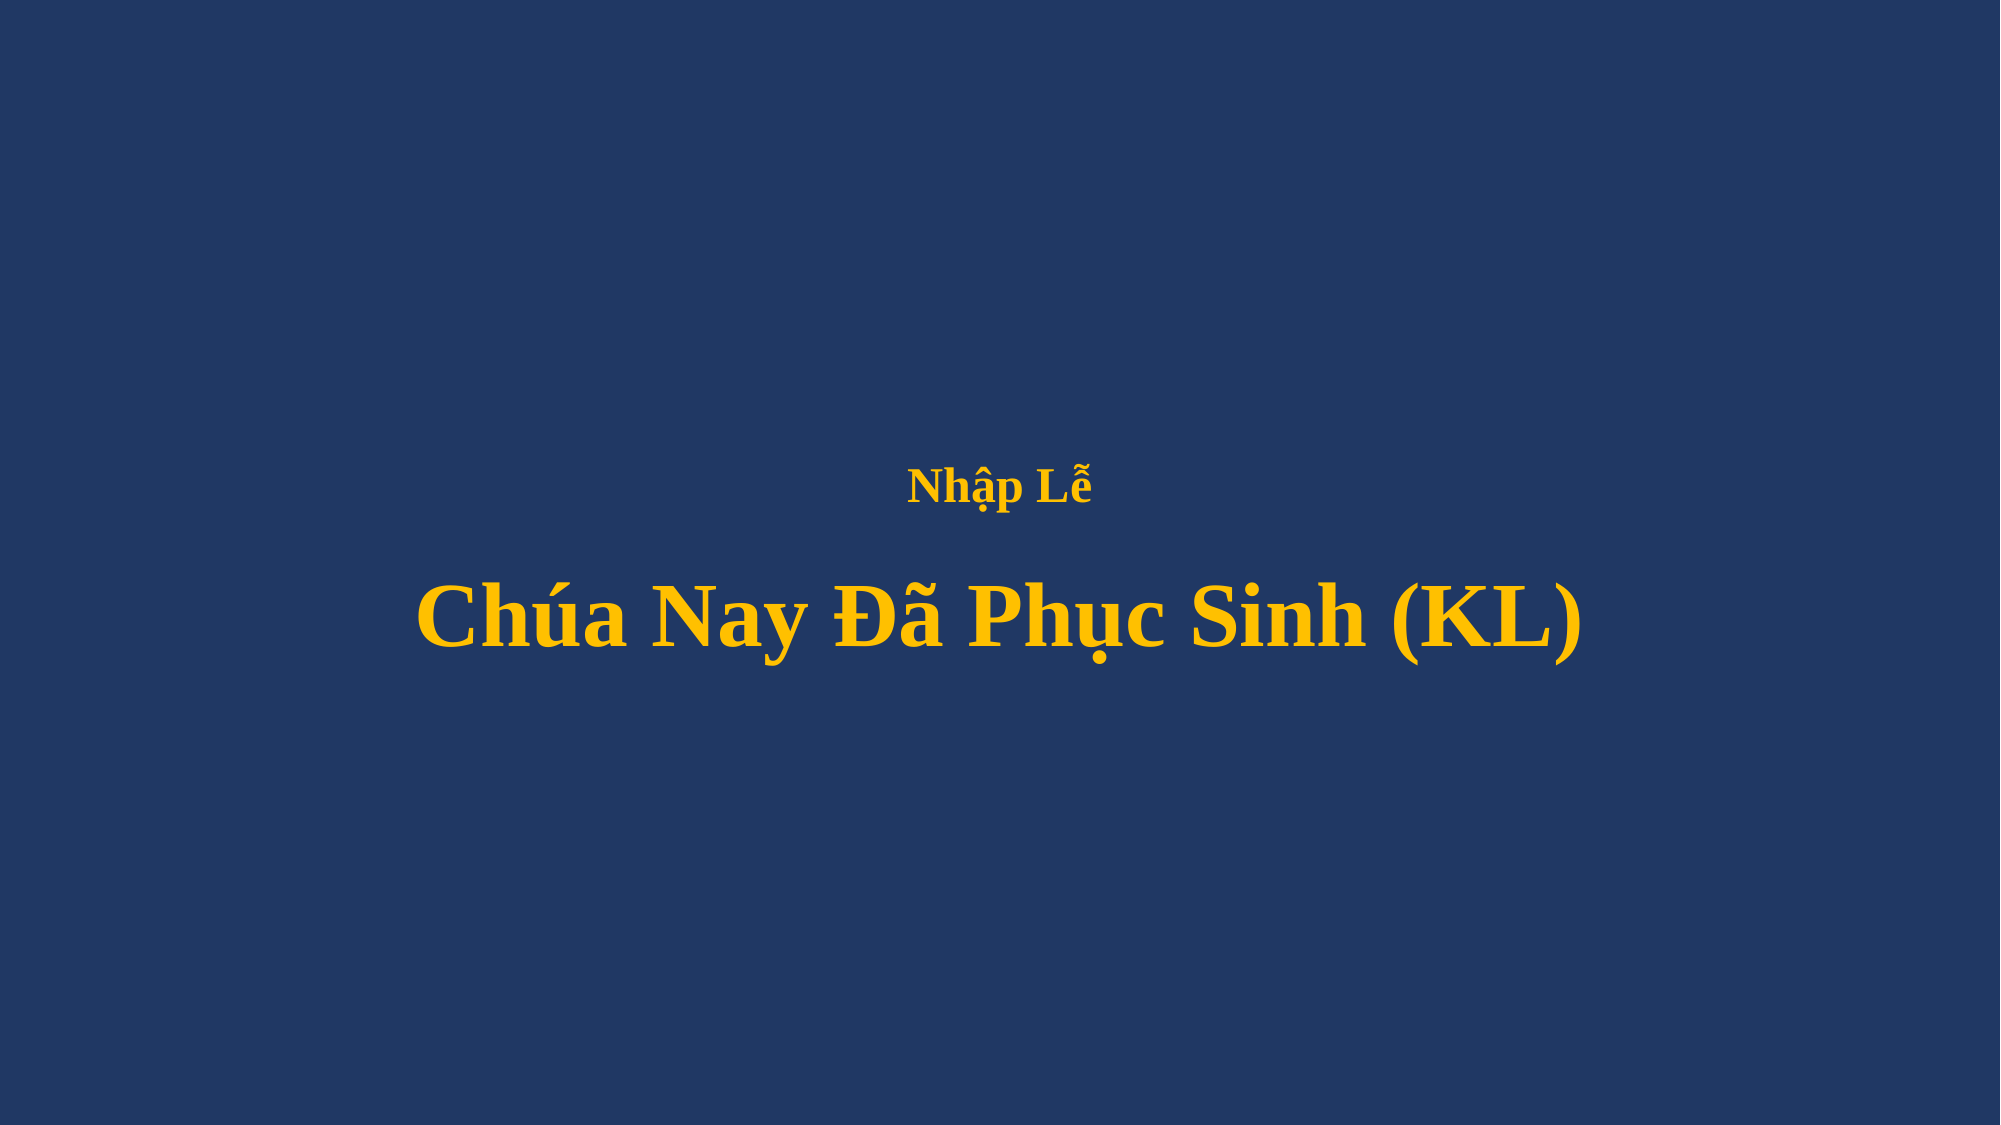

# Nhập Lễ Chúa Nay Đã Phục Sinh (KL)